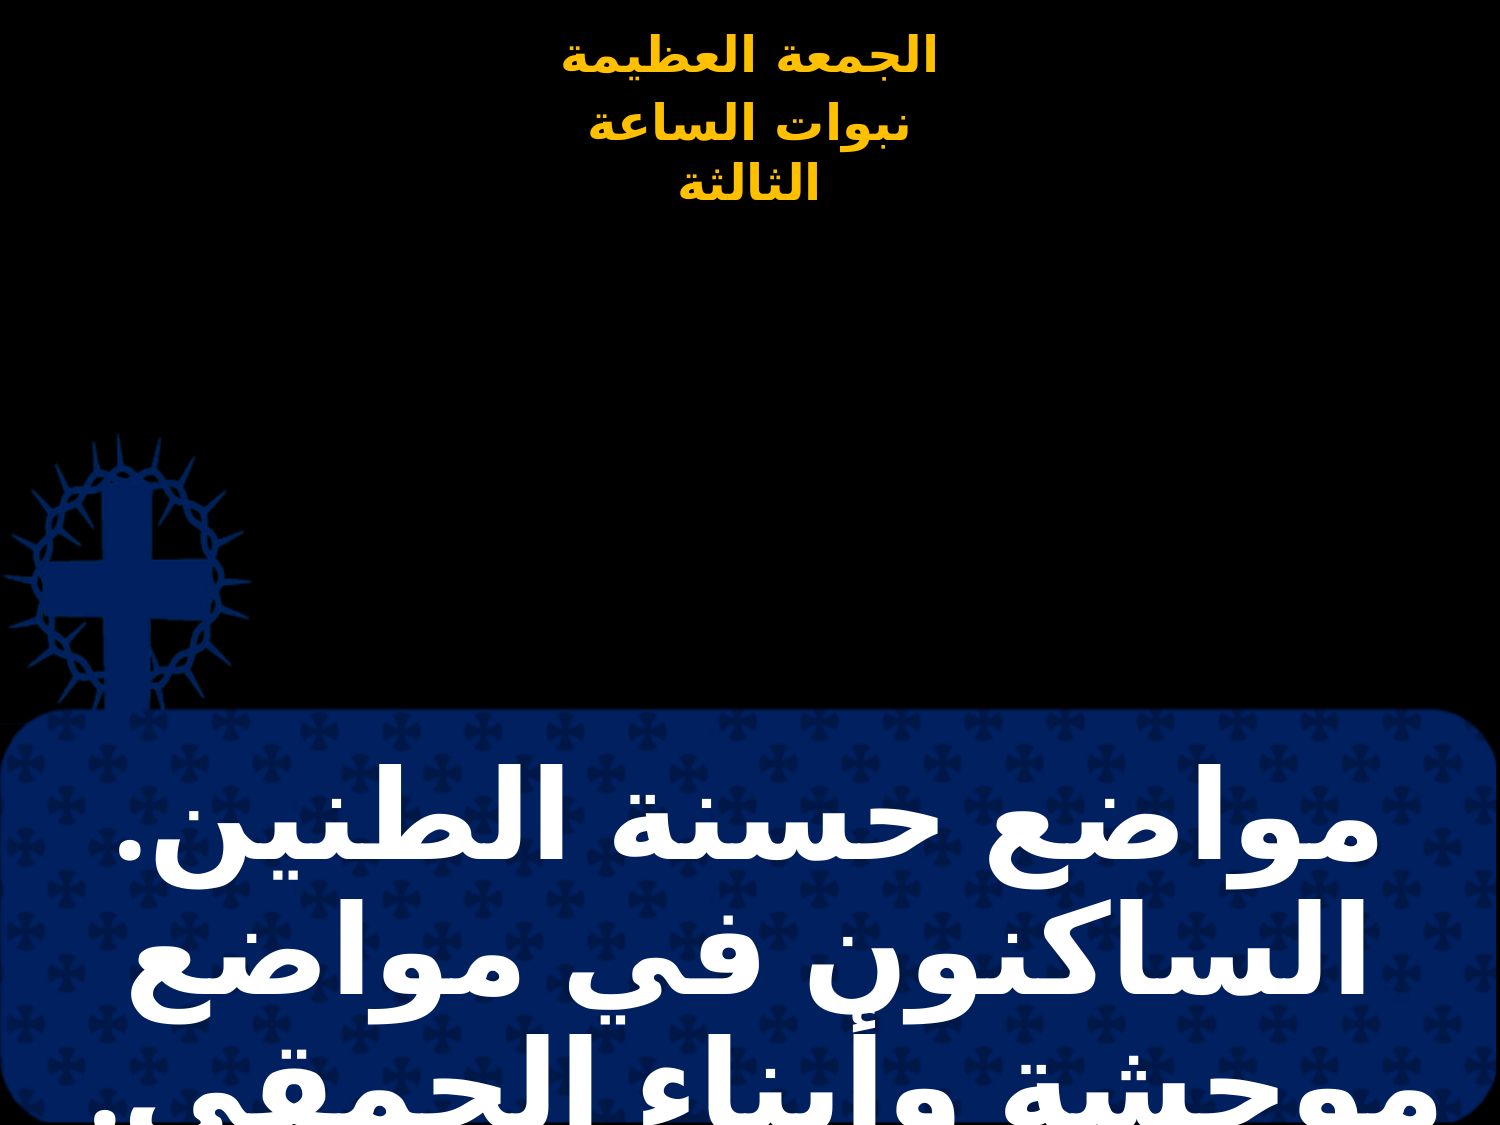

# مواضع حسنة الطنين. الساكنون في مواضع موحشة وأبناء الحمقى.